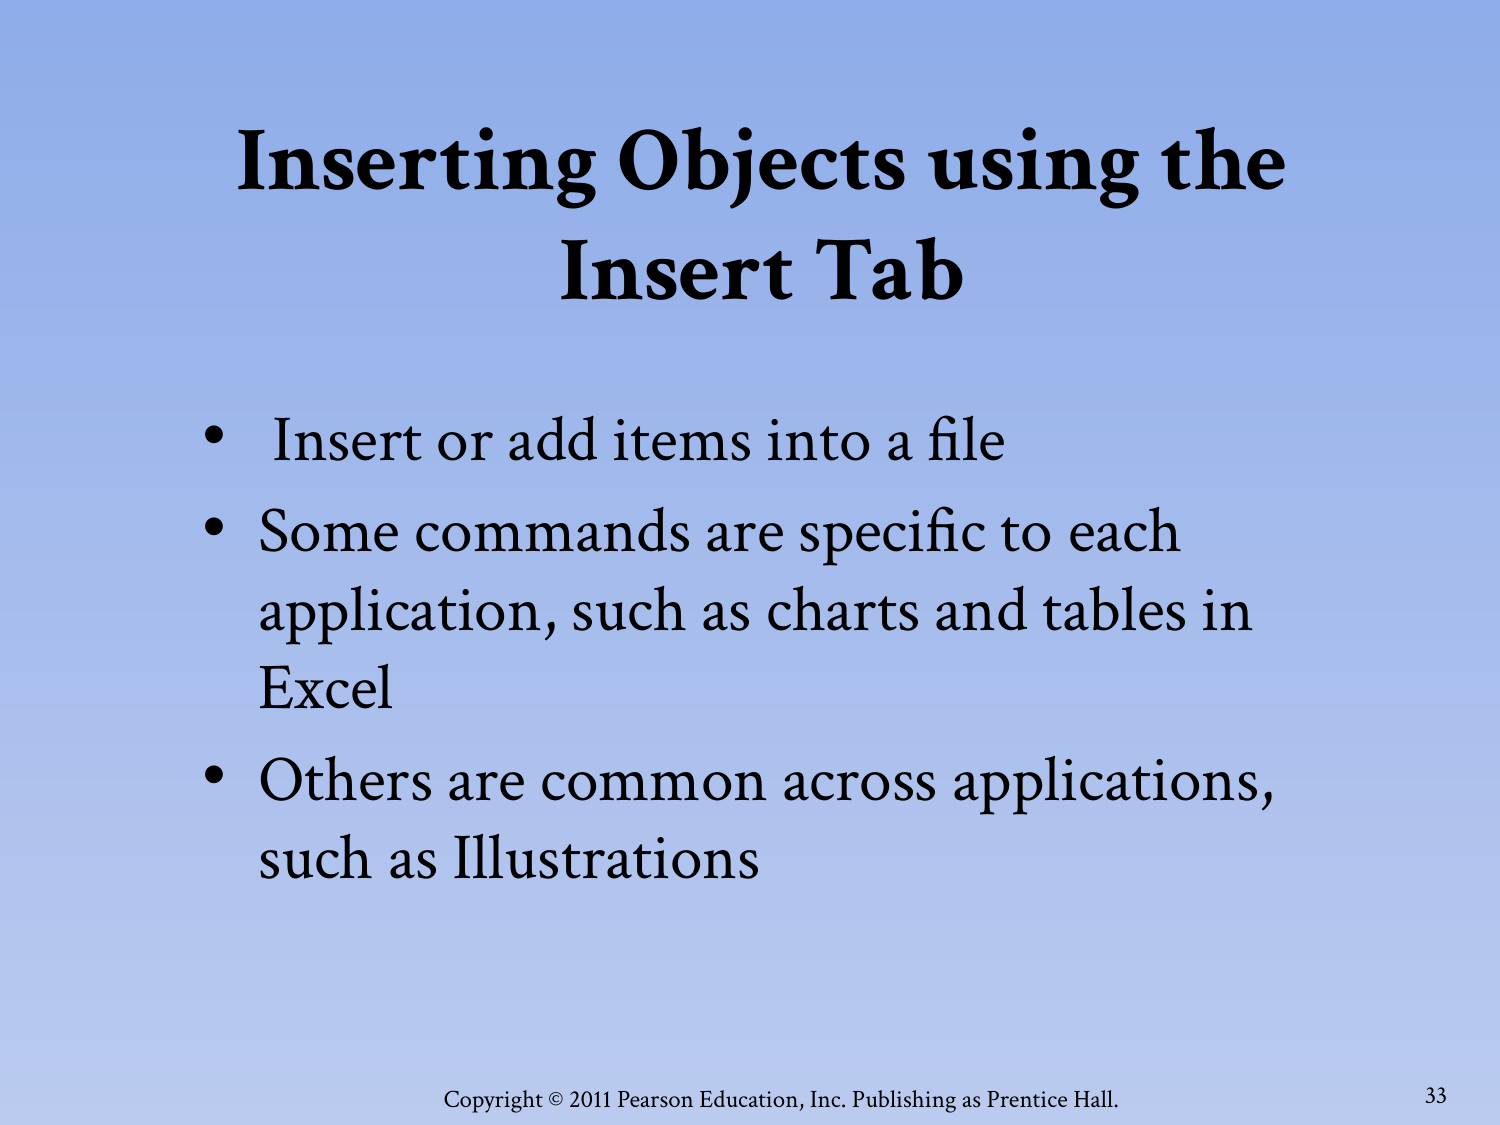

# Inserting Objects using the Insert Tab
 Insert or add items into a file
Some commands are specific to each application, such as charts and tables in Excel
Others are common across applications, such as Illustrations

33